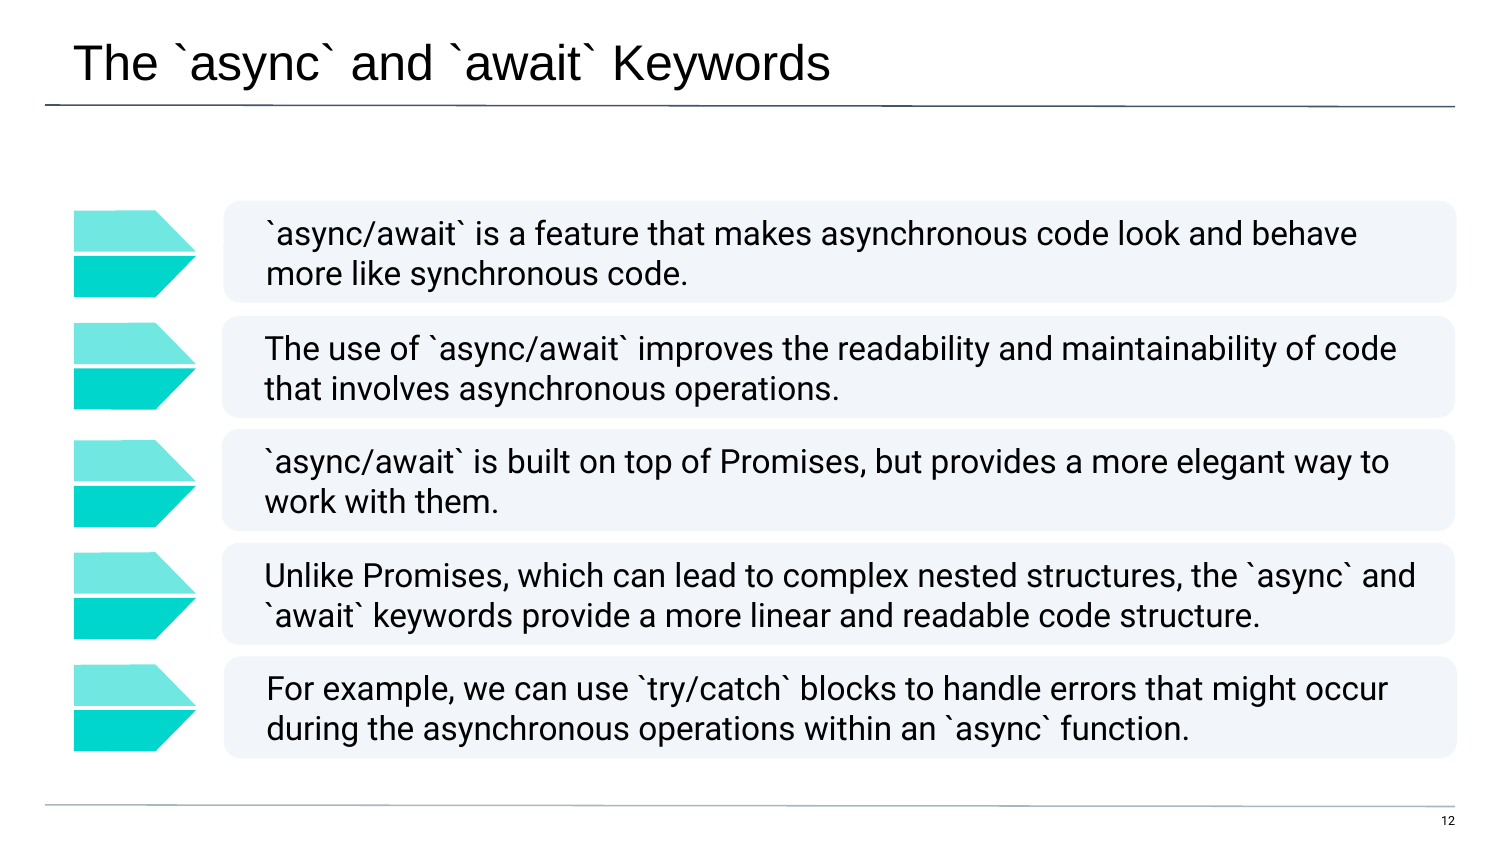

# The `async` and `await` Keywords

`async/await` is a feature that makes asynchronous code look and behave more like synchronous code.

The use of `async/await` improves the readability and maintainability of code that involves asynchronous operations.

`async/await` is built on top of Promises, but provides a more elegant way to work with them.

Unlike Promises, which can lead to complex nested structures, the `async` and `await` keywords provide a more linear and readable code structure.

For example, we can use `try/catch` blocks to handle errors that might occur during the asynchronous operations within an `async` function.